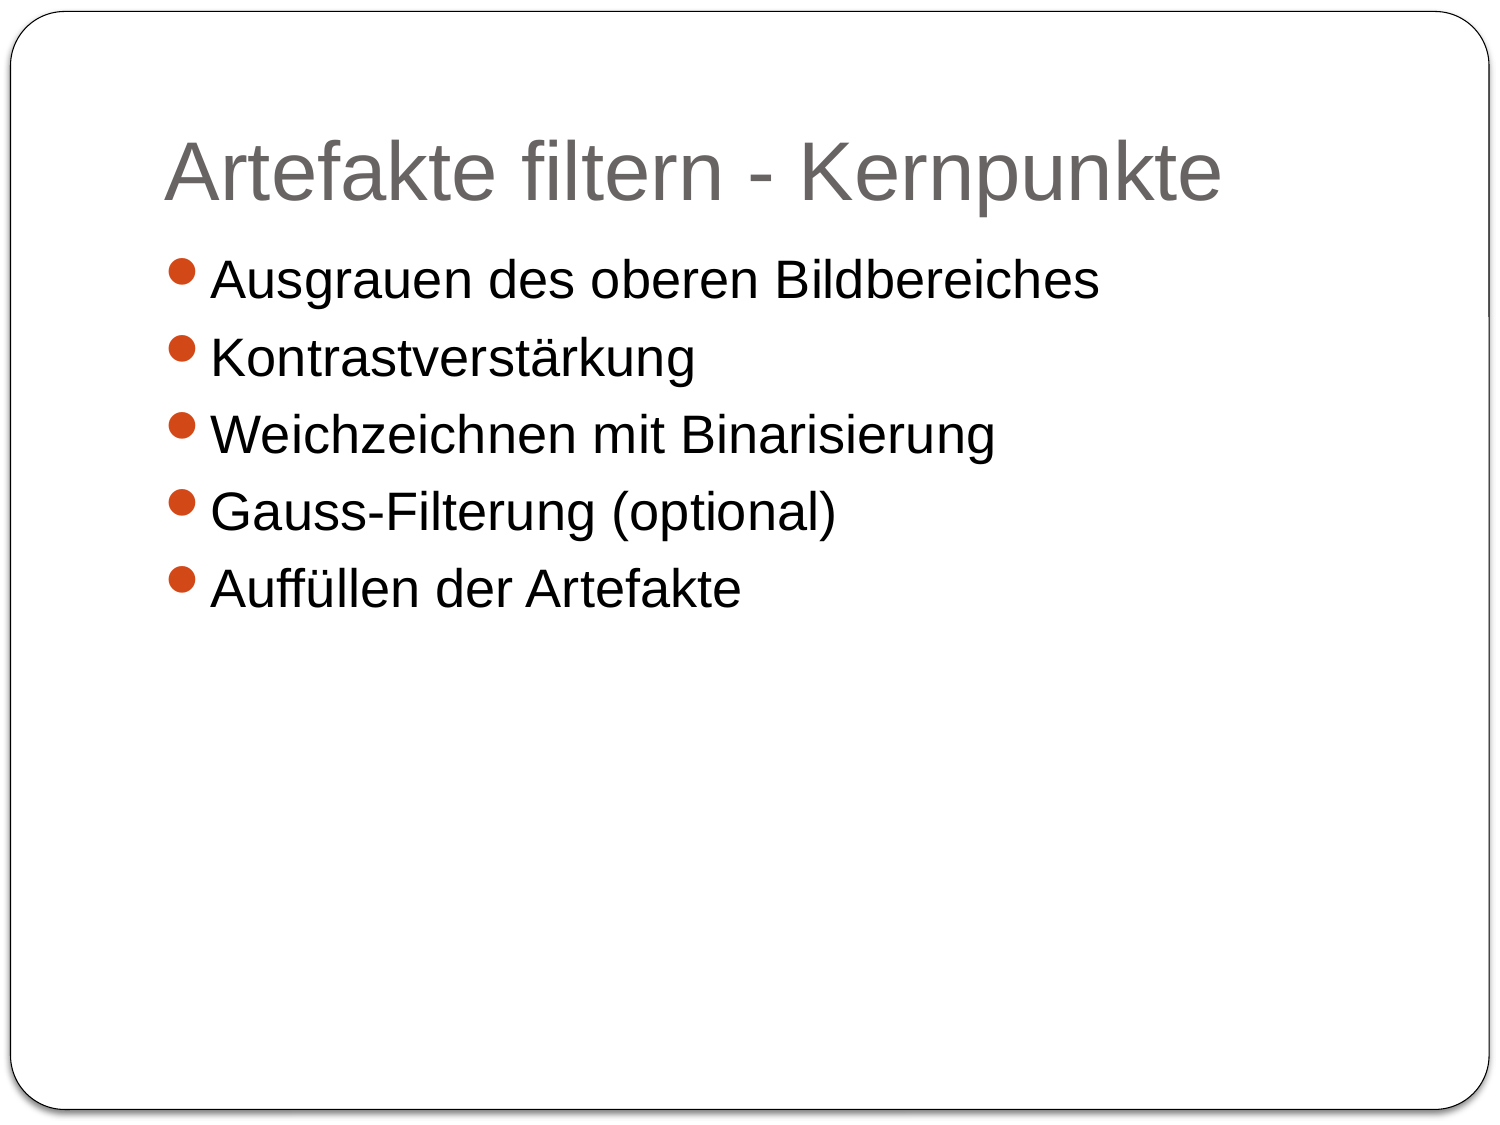

# Artefakte filtern - Kernpunkte
Ausgrauen des oberen Bildbereiches
Kontrastverstärkung
Weichzeichnen mit Binarisierung
Gauss-Filterung (optional)
Auffüllen der Artefakte